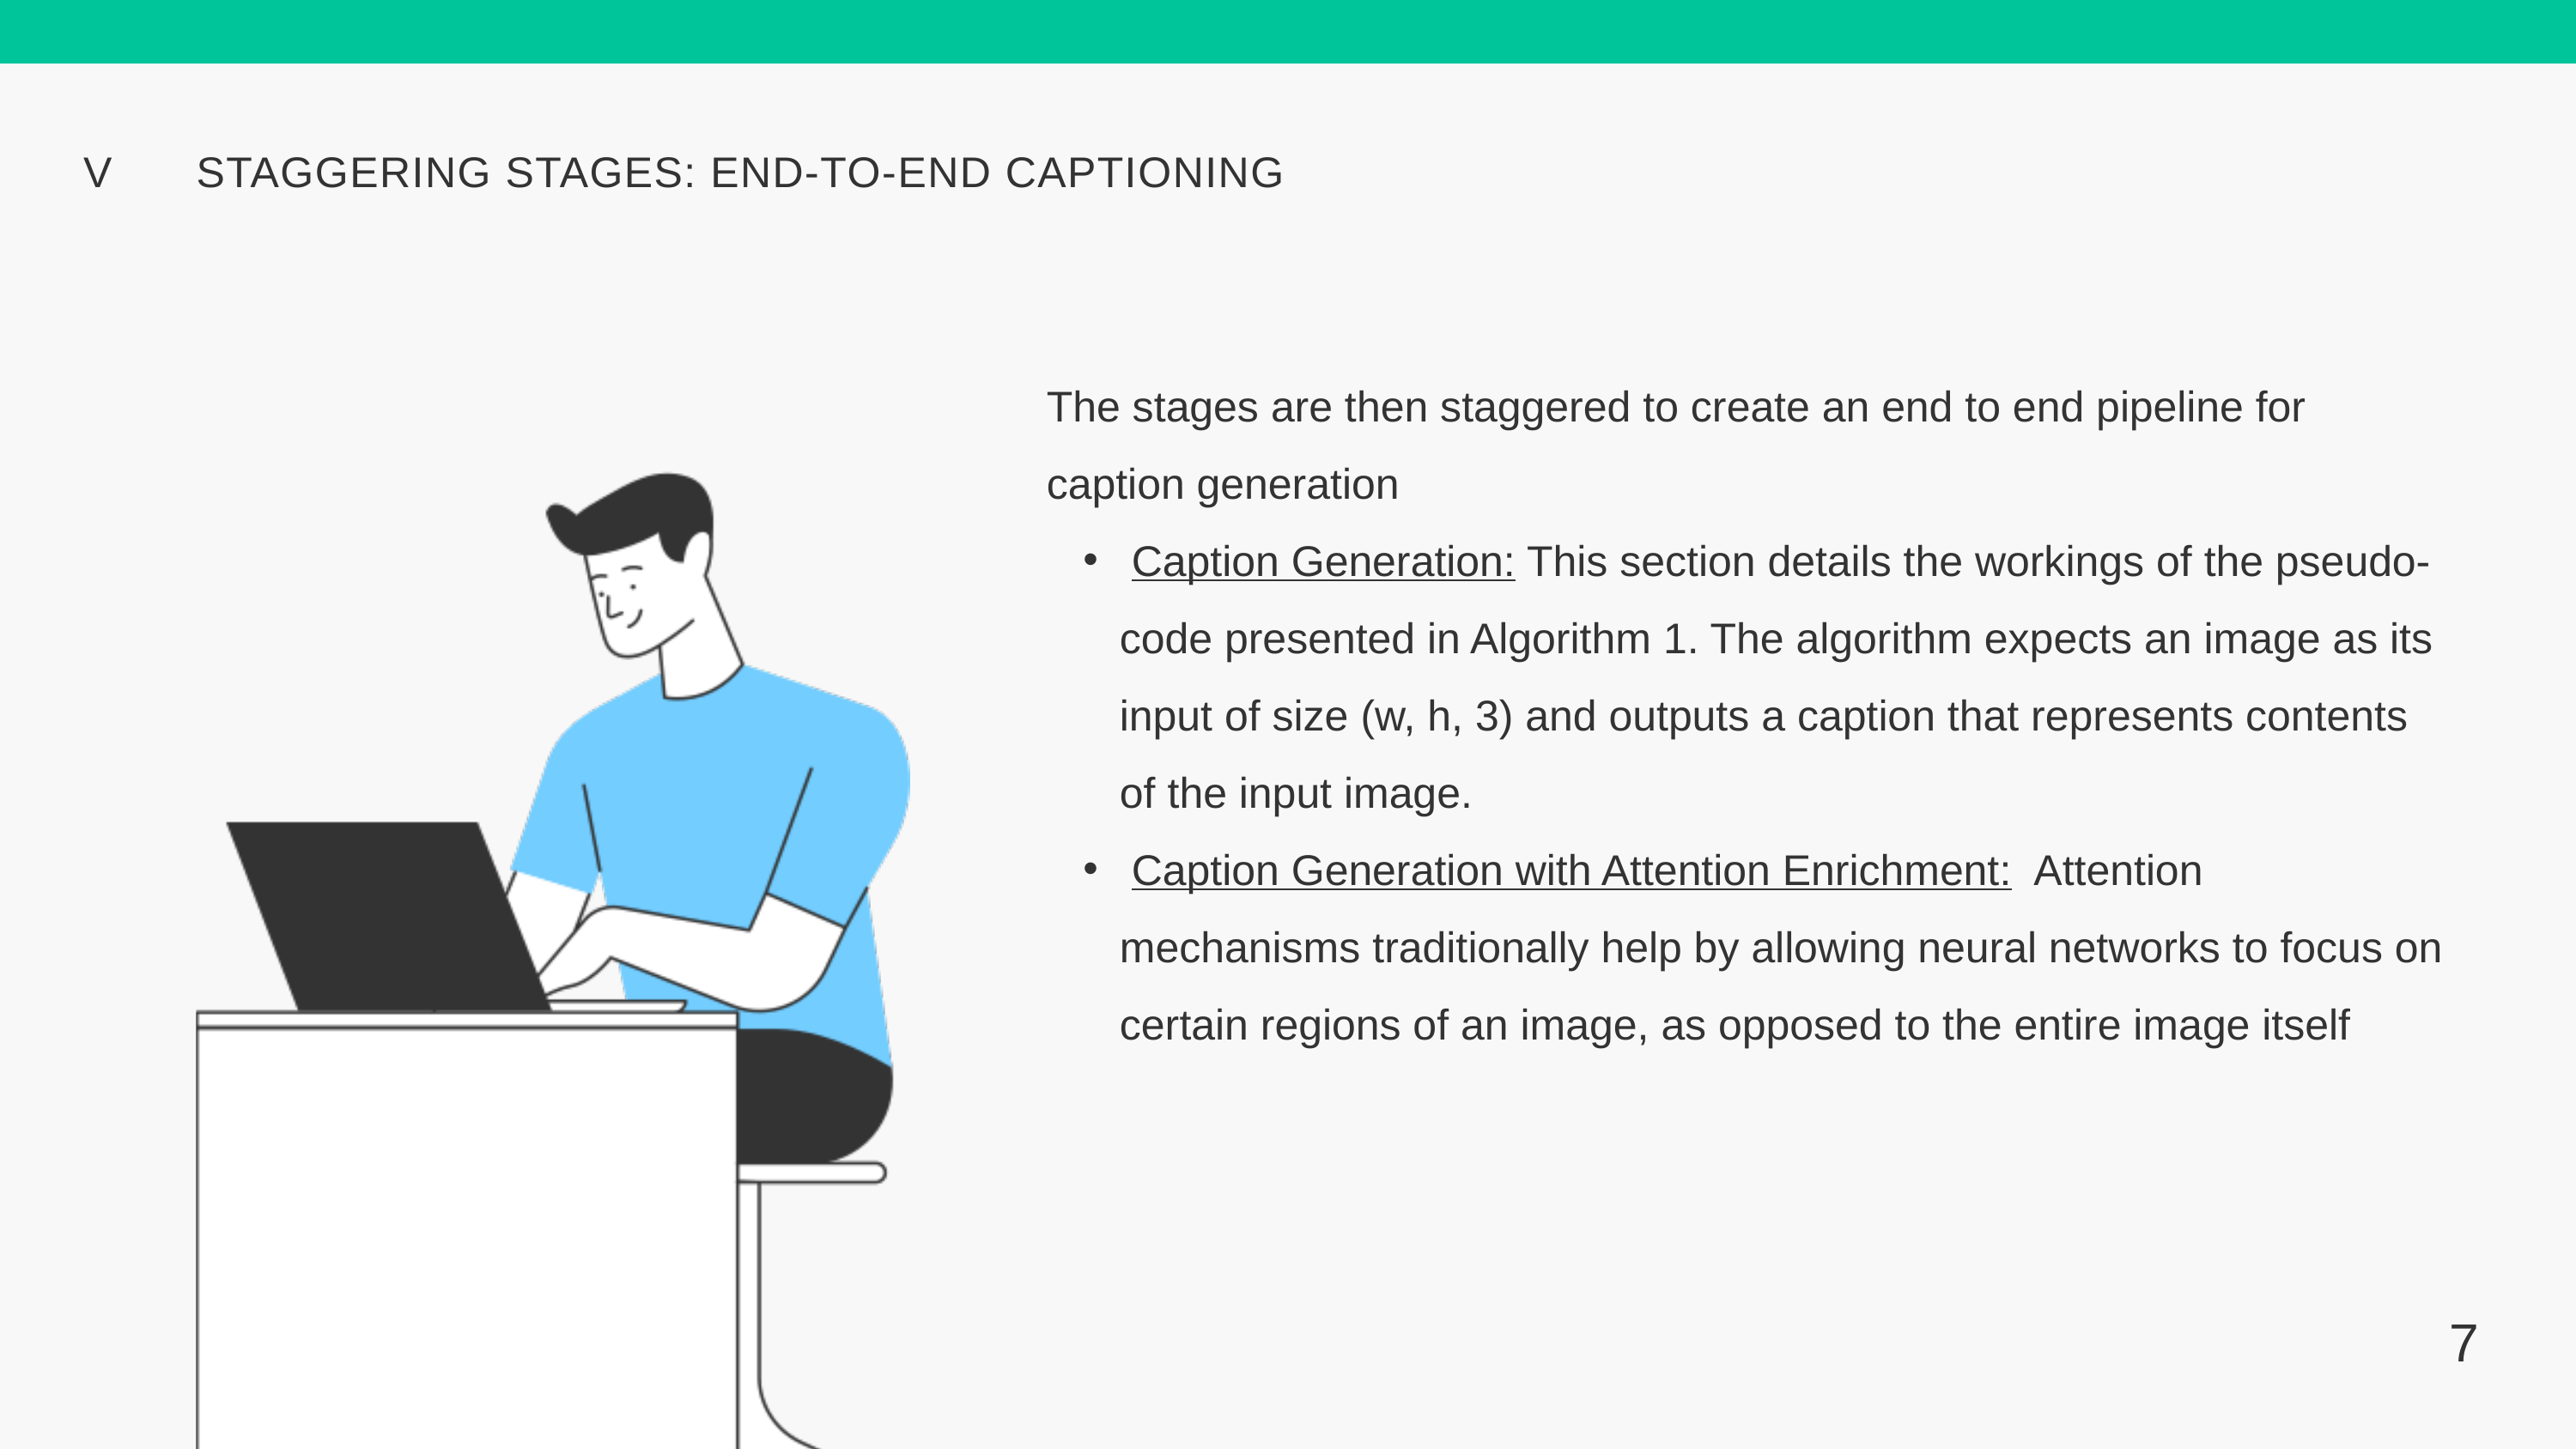

V
STAGGERING STAGES: END-TO-END CAPTIONING
The stages are then staggered to create an end to end pipeline for caption generation
 Caption Generation: This section details the workings of the pseudo-code presented in Algorithm 1. The algorithm expects an image as its input of size (w, h, 3) and outputs a caption that represents contents of the input image.
 Caption Generation with Attention Enrichment:  Attention mechanisms traditionally help by allowing neural networks to focus on certain regions of an image, as opposed to the entire image itself

7